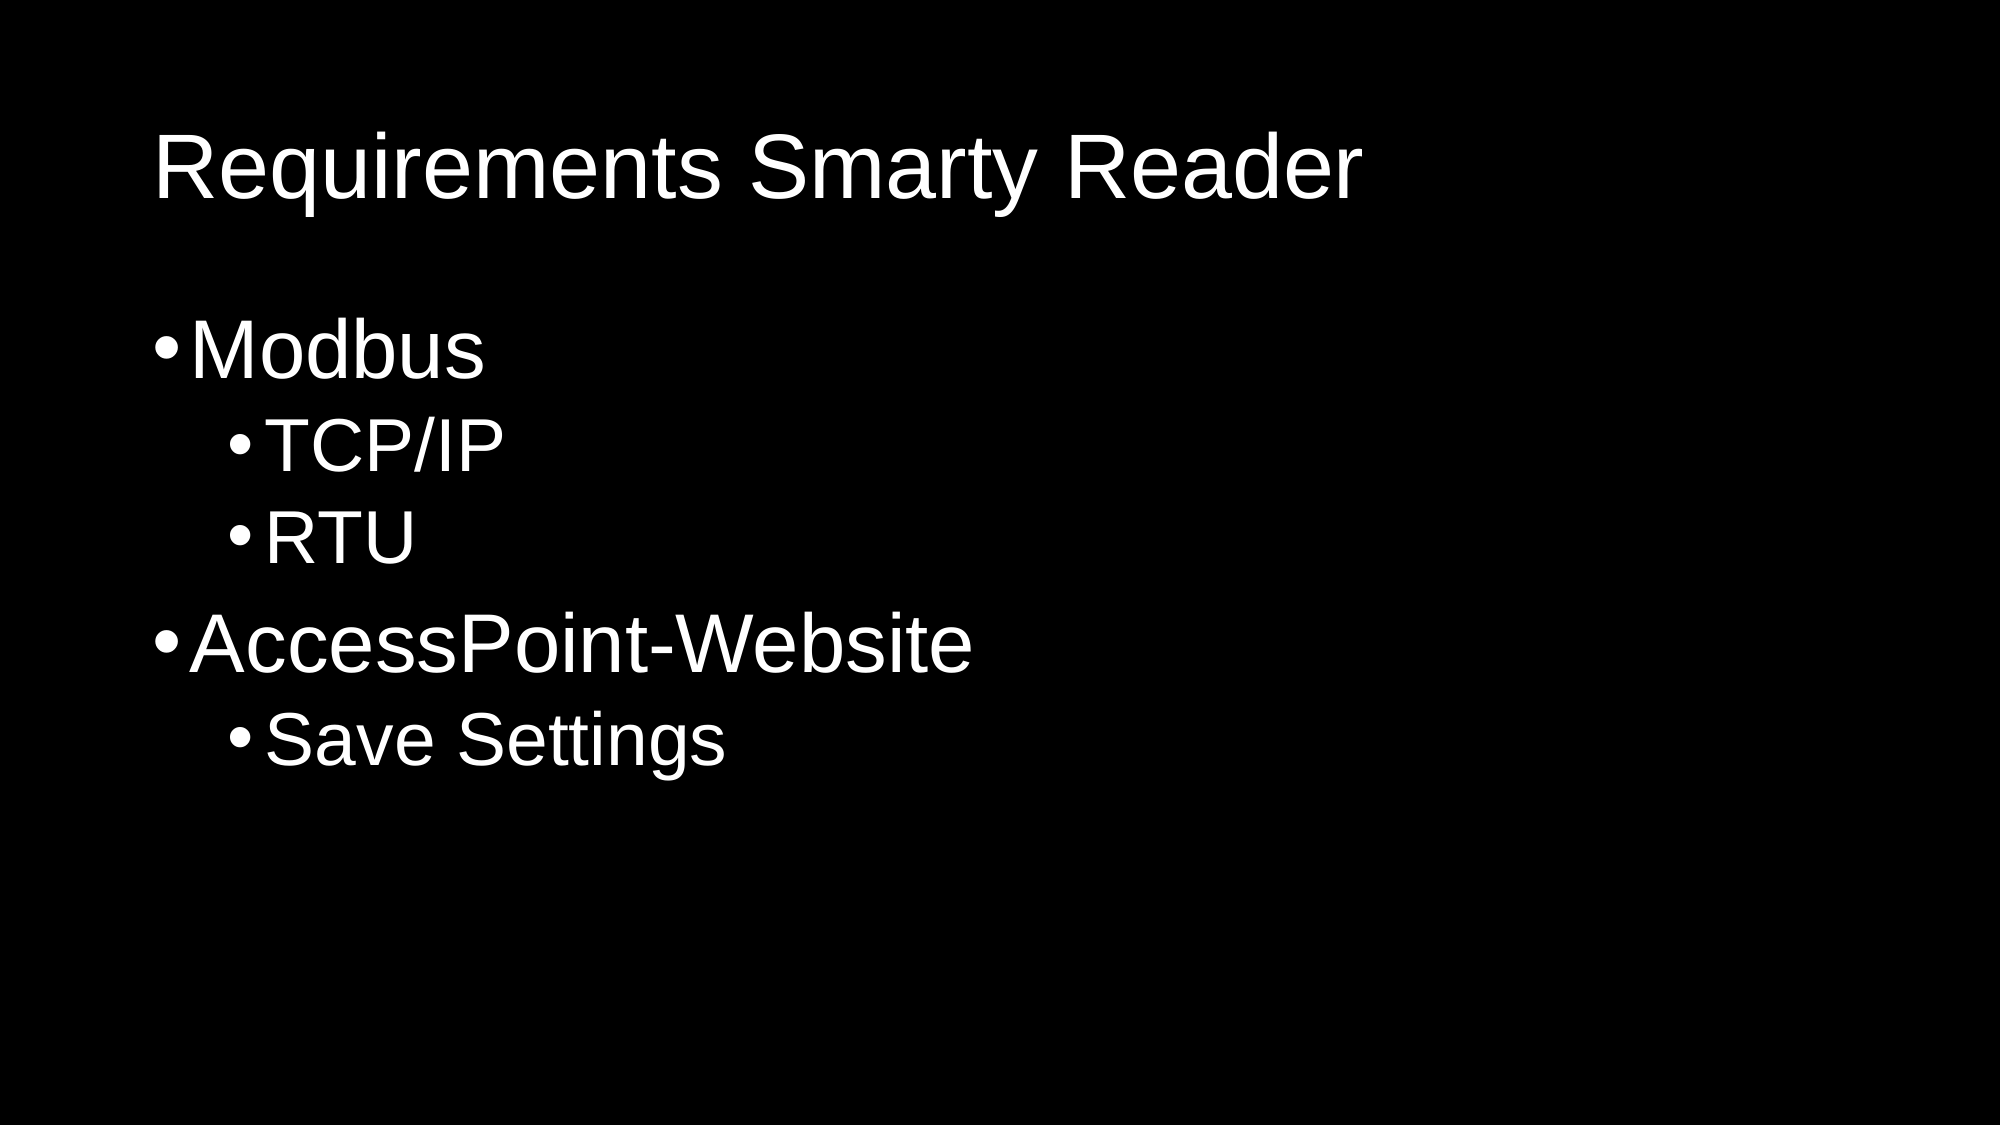

# Requirements Smarty Reader
Modbus
TCP/IP
RTU
AccessPoint-Website
Save Settings